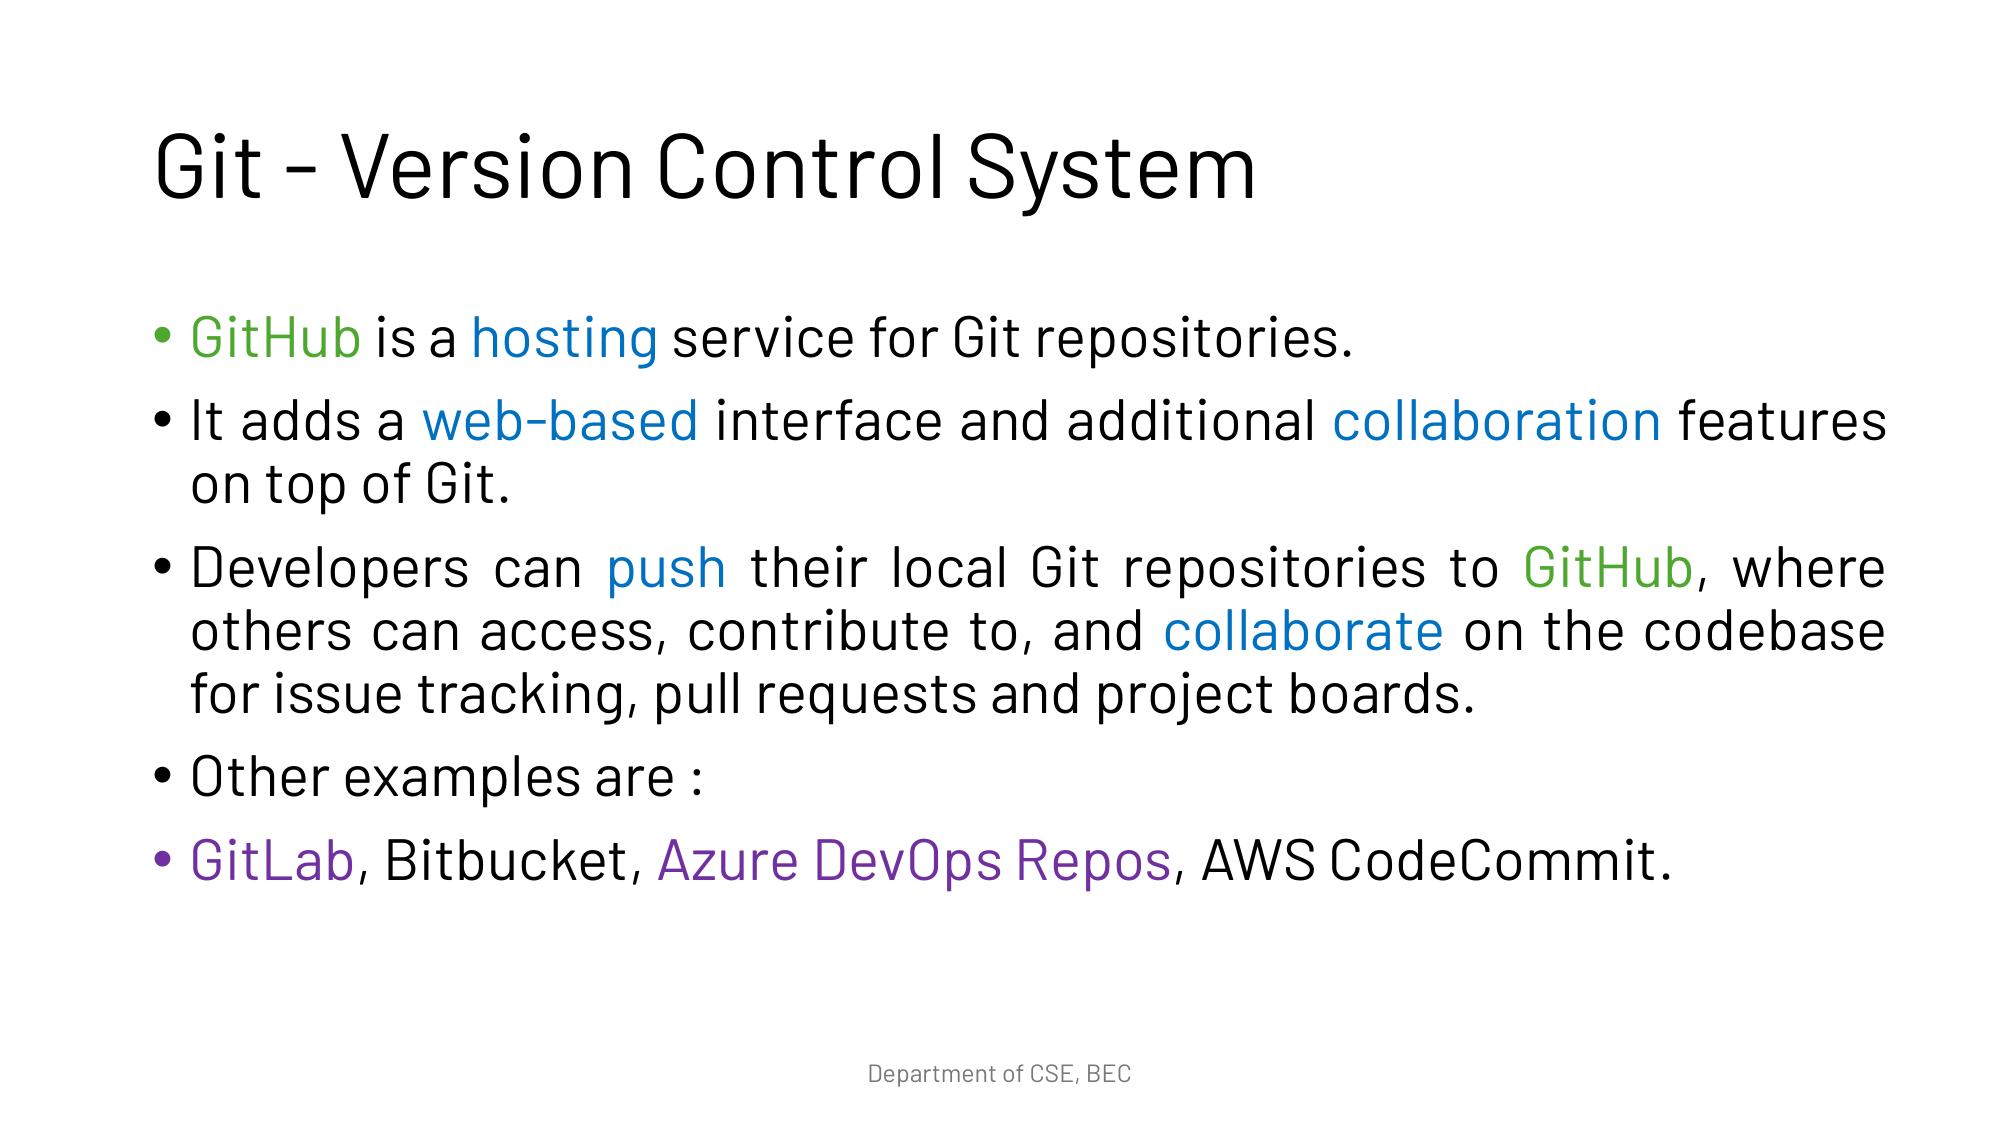

# Git - Version Control System
GitHub is a hosting service for Git repositories.
It adds a web-based interface and additional collaboration features on top of Git.
Developers can push their local Git repositories to GitHub, where others can access, contribute to, and collaborate on the codebase for issue tracking, pull requests and project boards.
Other examples are :
GitLab, Bitbucket, Azure DevOps Repos, AWS CodeCommit.
Department of CSE, BEC